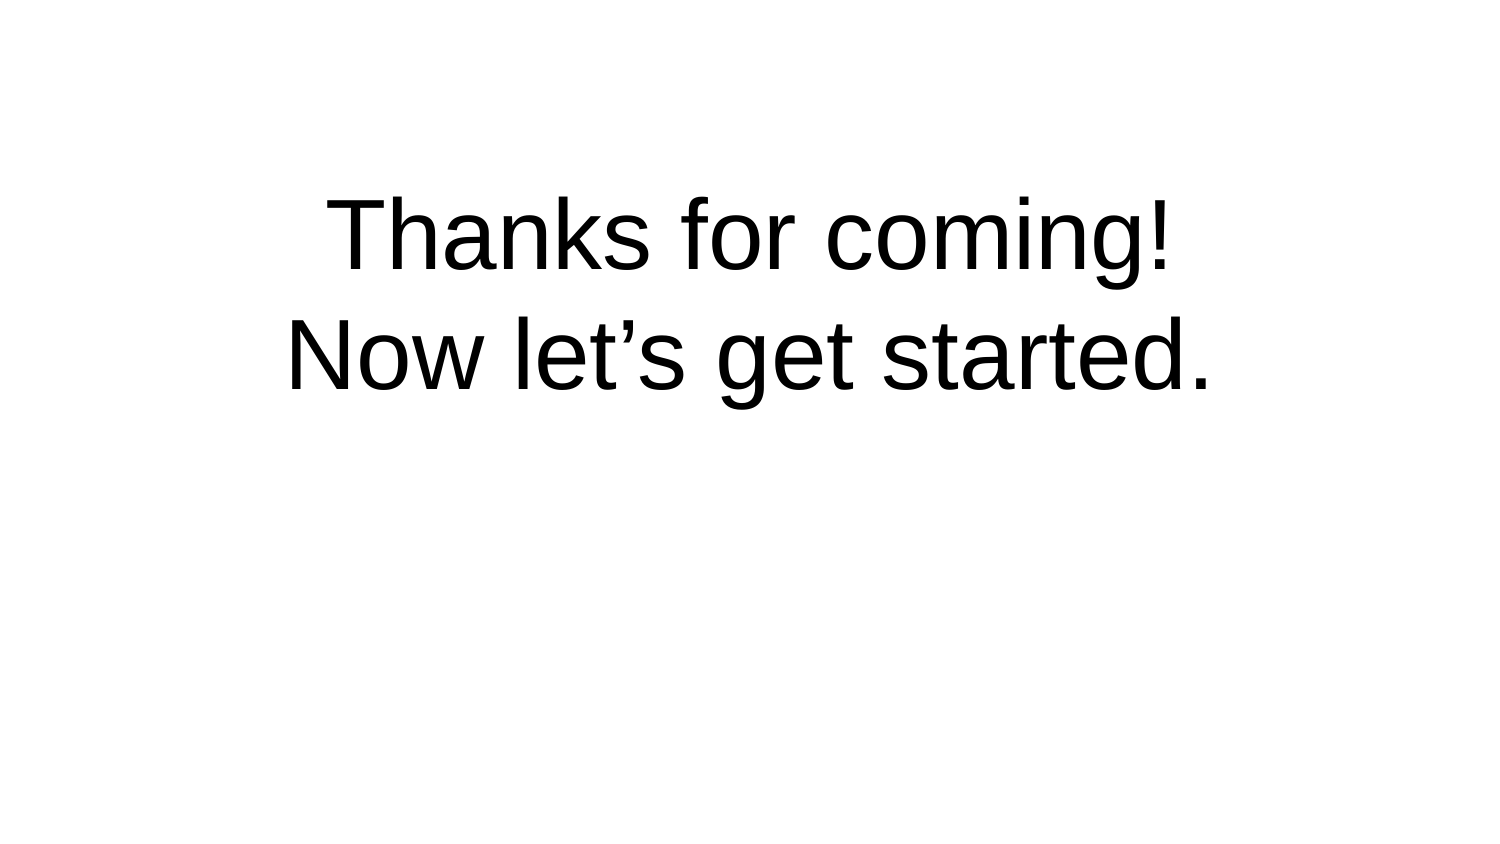

Thanks for coming!
Now let’s get started.